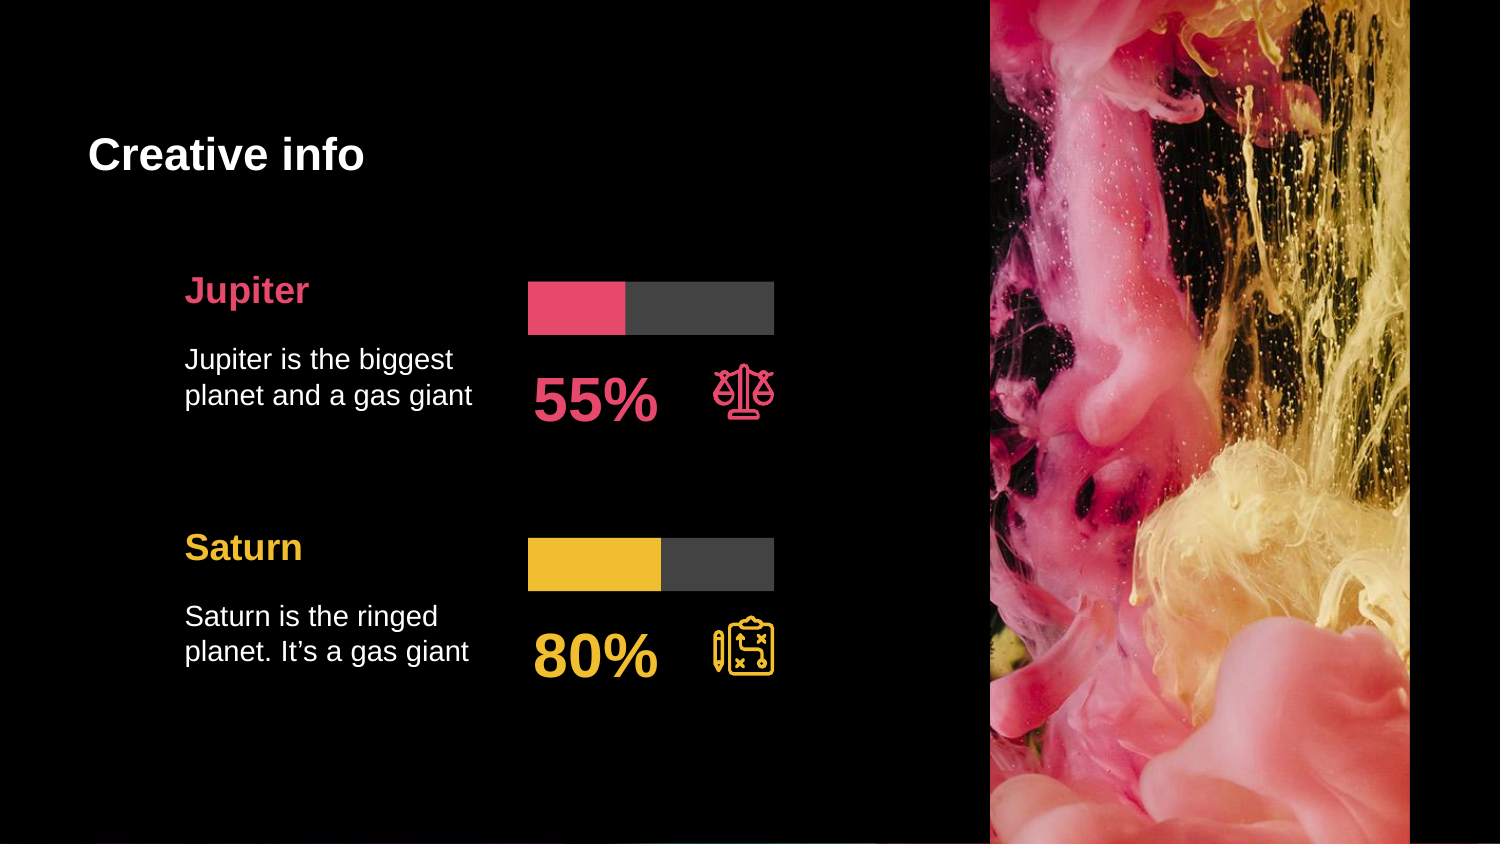

# Creative info

Jupiter

Jupiter is the biggest planet and a gas giant
55%

Saturn
Saturn is the ringed planet. It’s a gas giant
80%